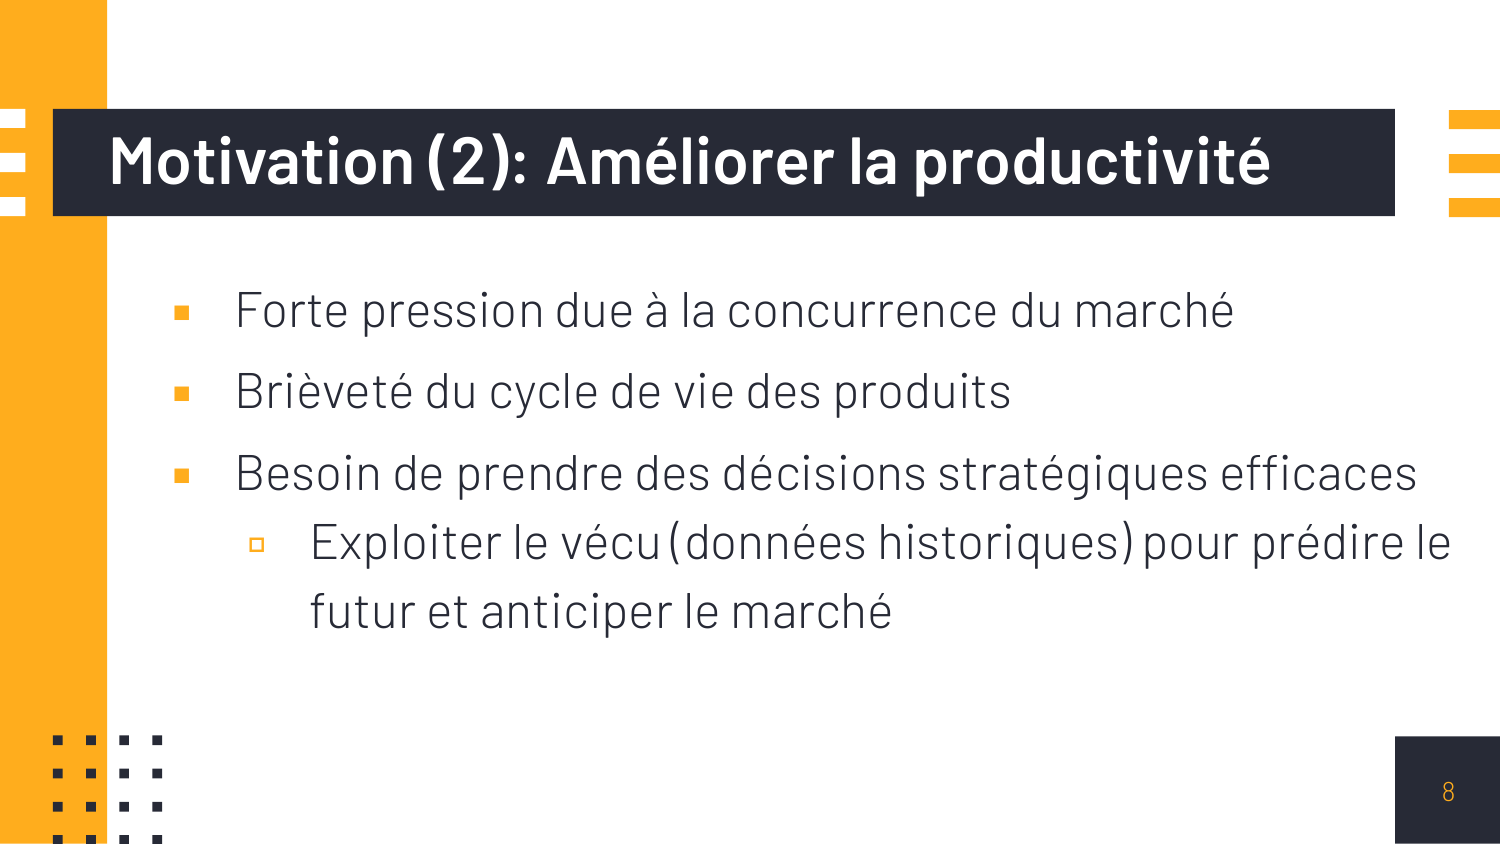

# Motivation (2): Améliorer la productivité
Forte pression due à la concurrence du marché
Brièveté du cycle de vie des produits
Besoin de prendre des décisions stratégiques efficaces
Exploiter le vécu (données historiques) pour prédire le futur et anticiper le marché
8